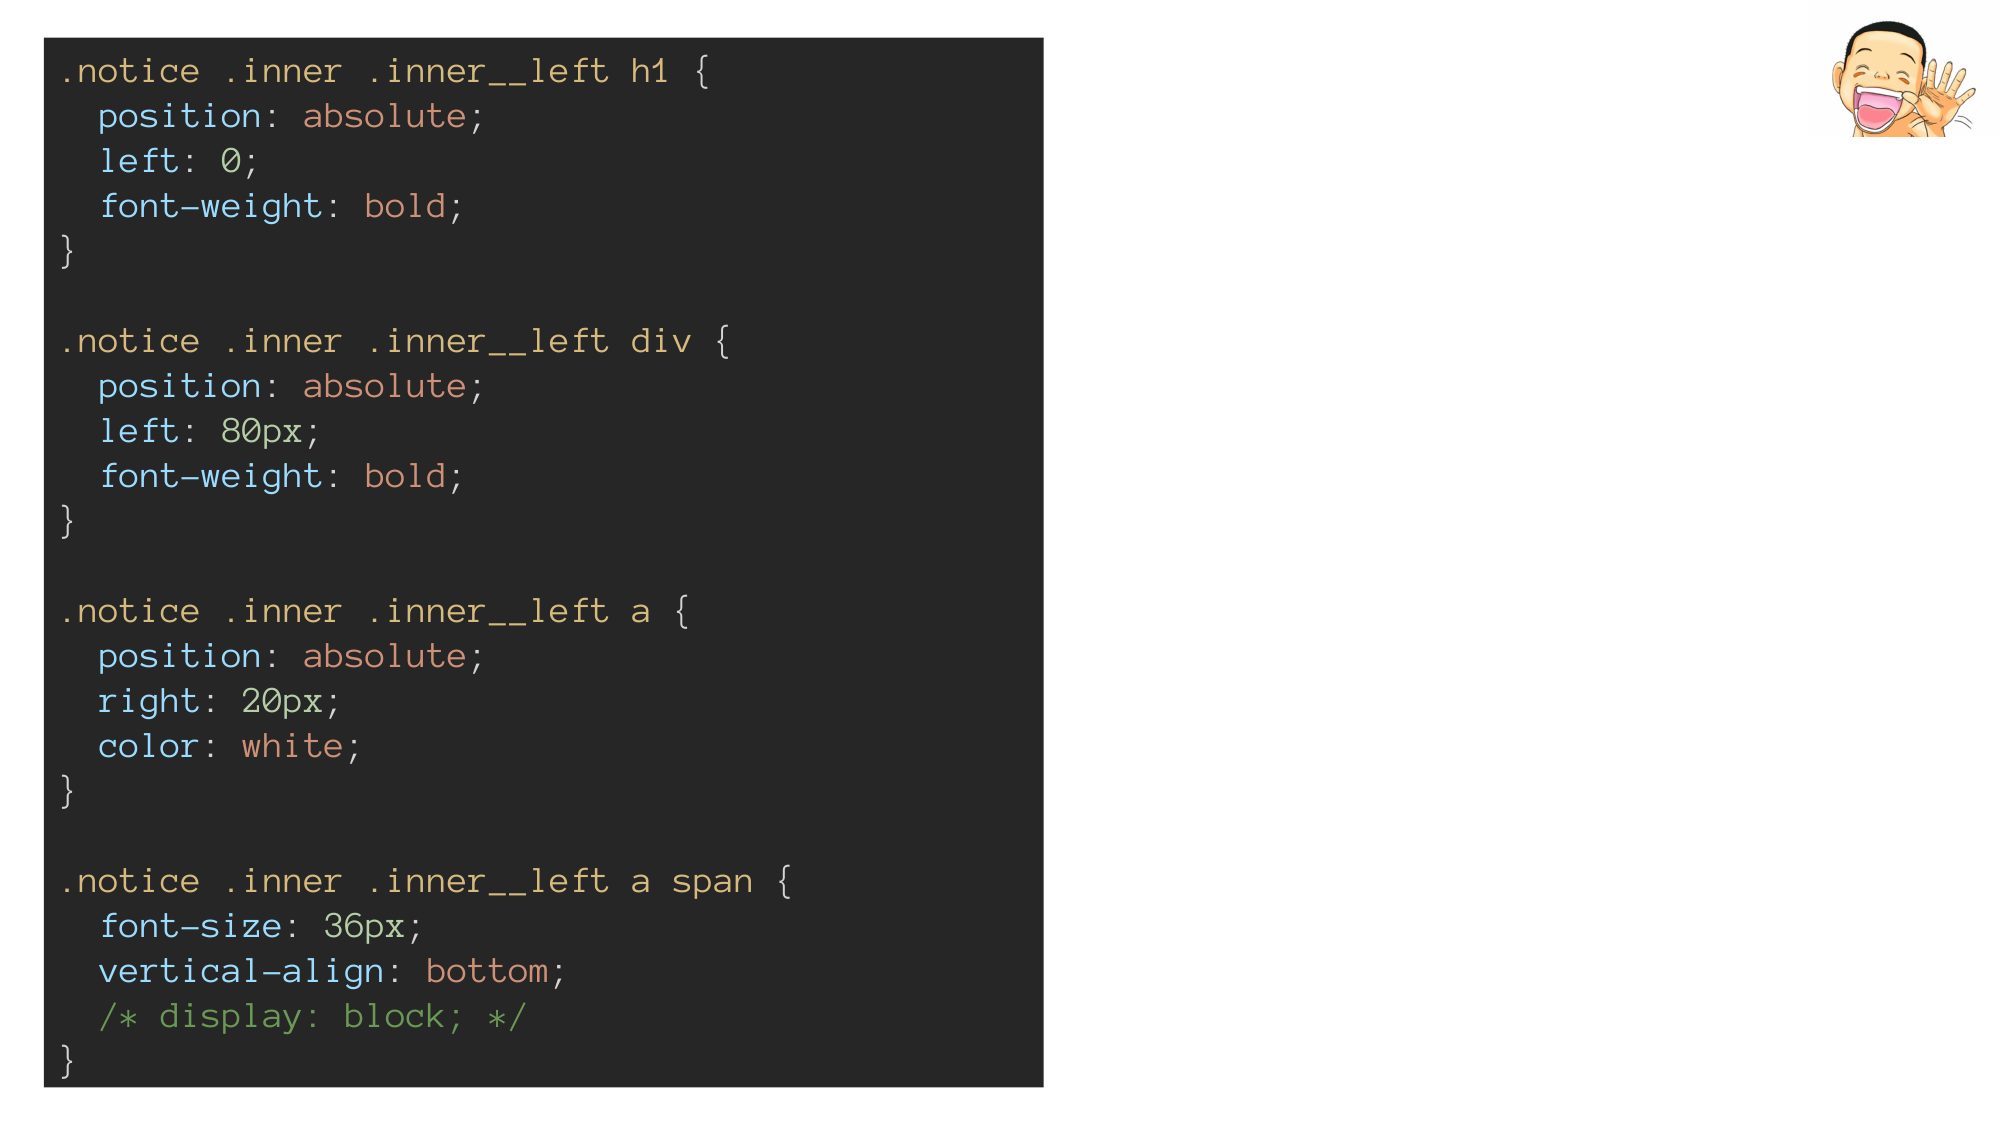

.notice .inner .inner__left h1 {
  position: absolute;
  left: 0;
  font-weight: bold;
}
.notice .inner .inner__left div {
  position: absolute;
  left: 80px;
  font-weight: bold;
}

.notice .inner .inner__left a {
  position: absolute;
  right: 20px;
  color: white;
}
.notice .inner .inner__left a span {
  font-size: 36px;
  vertical-align: bottom;
  /* display: block; */
}